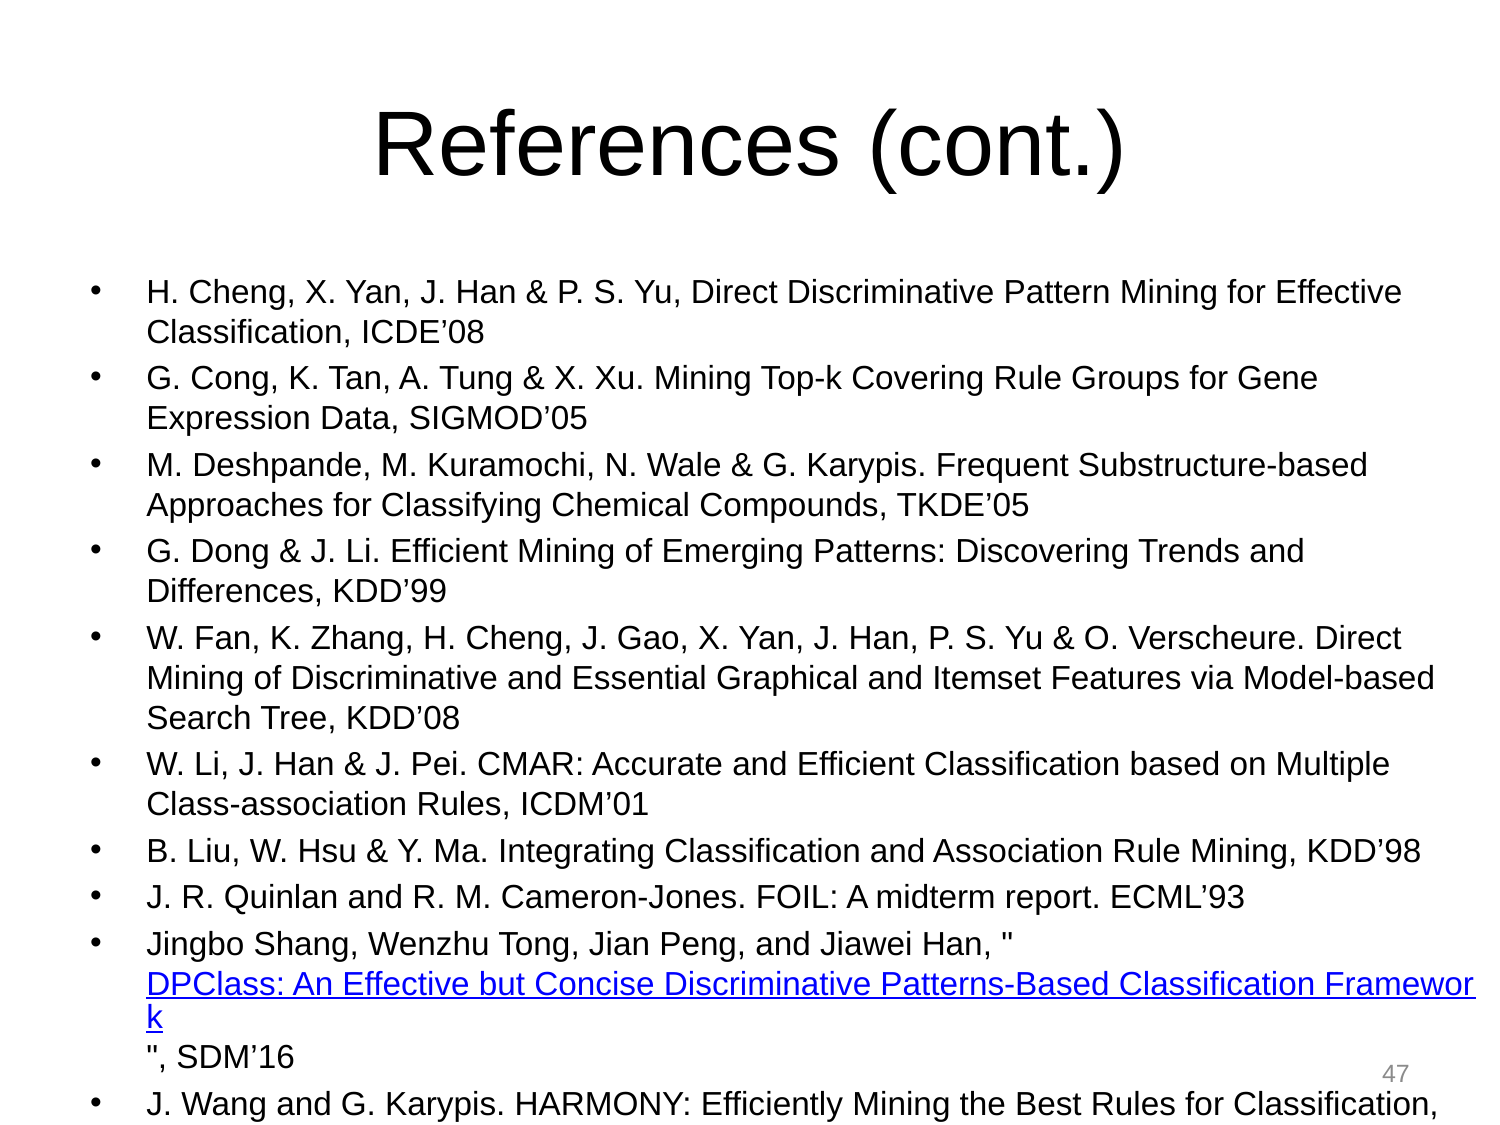

# References (cont.)
H. Cheng, X. Yan, J. Han & P. S. Yu, Direct Discriminative Pattern Mining for Effective Classification, ICDE’08
G. Cong, K. Tan, A. Tung & X. Xu. Mining Top-k Covering Rule Groups for Gene Expression Data, SIGMOD’05
M. Deshpande, M. Kuramochi, N. Wale & G. Karypis. Frequent Substructure-based Approaches for Classifying Chemical Compounds, TKDE’05
G. Dong & J. Li. Efficient Mining of Emerging Patterns: Discovering Trends and Differences, KDD’99
W. Fan, K. Zhang, H. Cheng, J. Gao, X. Yan, J. Han, P. S. Yu & O. Verscheure. Direct Mining of Discriminative and Essential Graphical and Itemset Features via Model-based Search Tree, KDD’08
W. Li, J. Han & J. Pei. CMAR: Accurate and Efficient Classification based on Multiple Class-association Rules, ICDM’01
B. Liu, W. Hsu & Y. Ma. Integrating Classification and Association Rule Mining, KDD’98
J. R. Quinlan and R. M. Cameron-Jones. FOIL: A midterm report. ECML’93
Jingbo Shang, Wenzhu Tong, Jian Peng, and Jiawei Han, "DPClass: An Effective but Concise Discriminative Patterns-Based Classification Framework", SDM’16
J. Wang and G. Karypis. HARMONY: Efficiently Mining the Best Rules for Classification, SDM’05
X. Yin & J. Han. CPAR: Classification Based on Predictive Association Rules, SDM’03
47